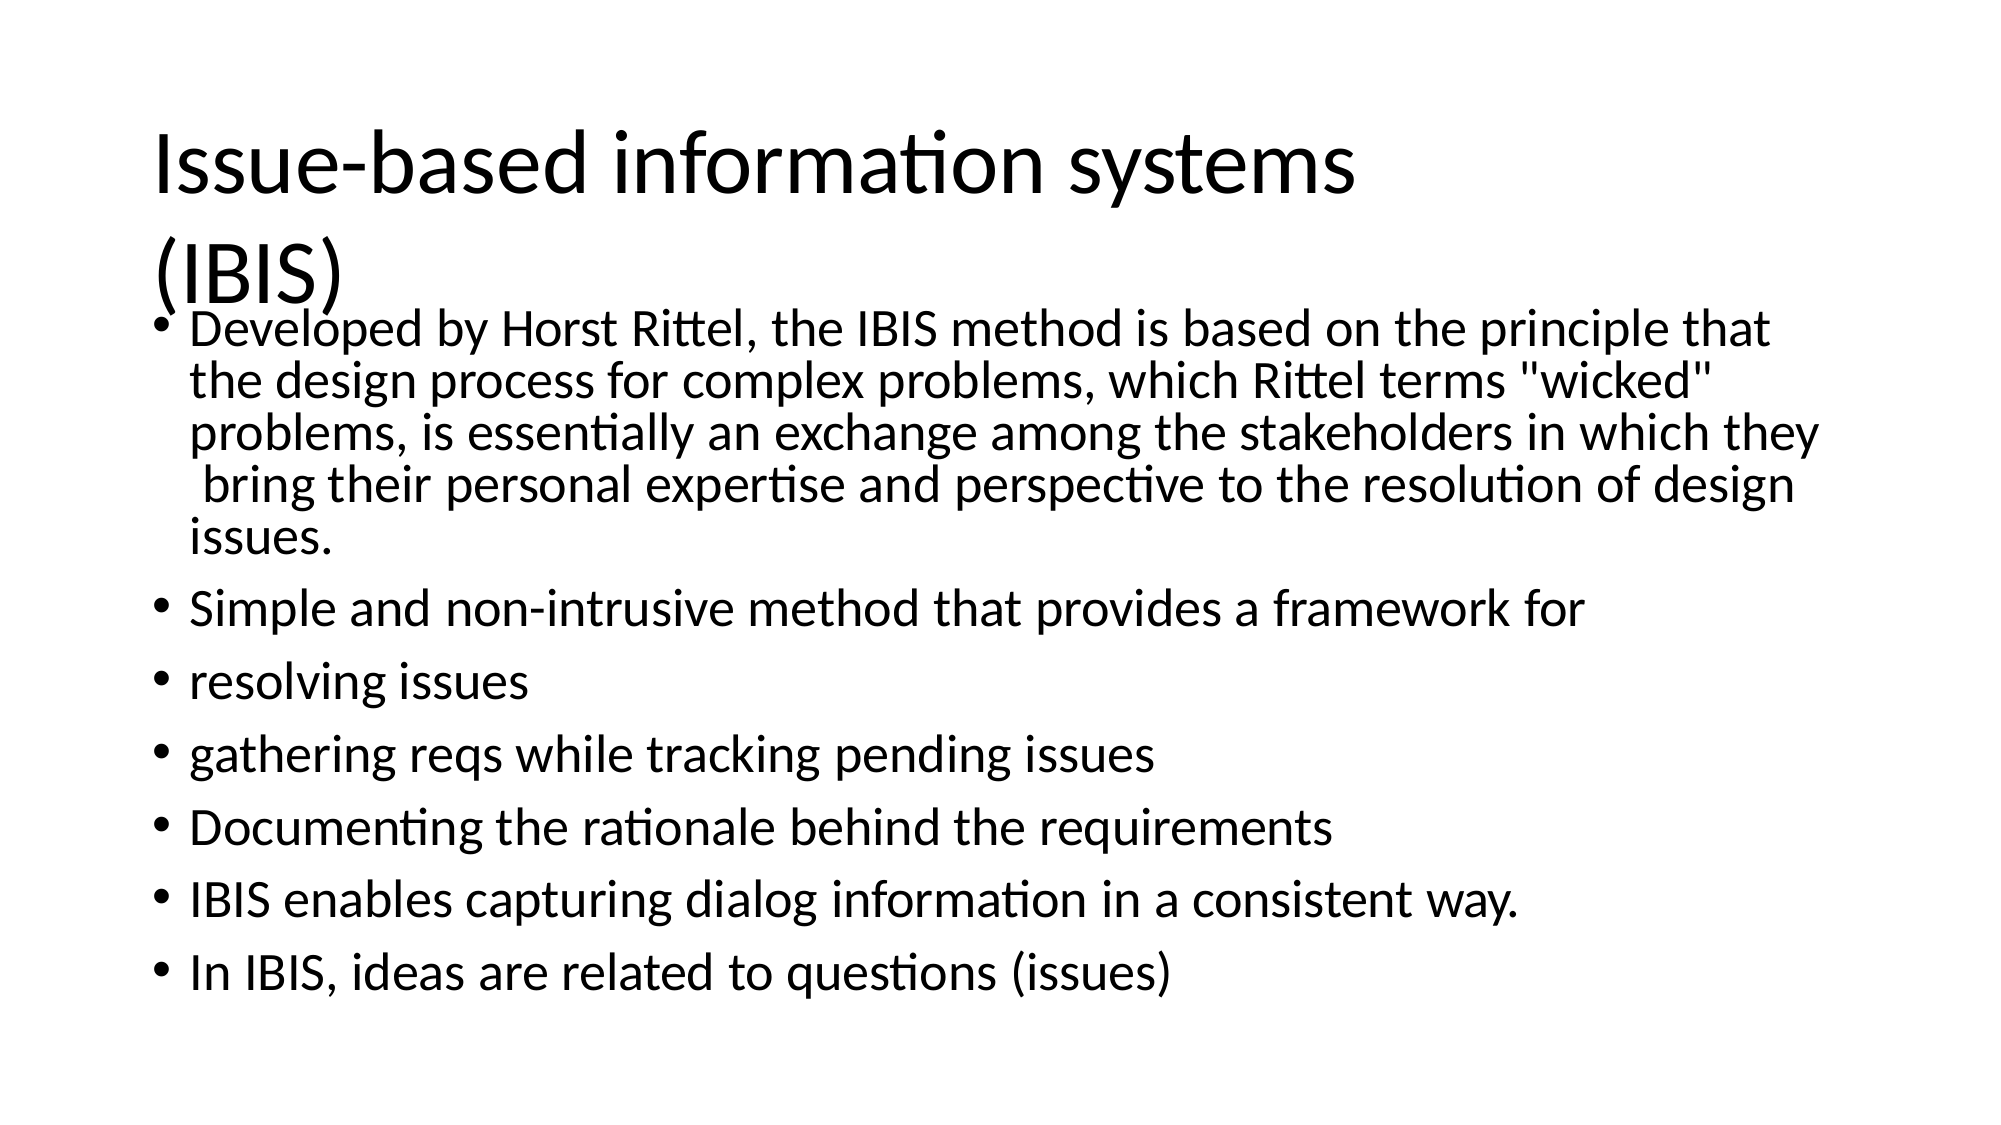

# Issue-based information systems (IBIS)
Developed by Horst Rittel, the IBIS method is based on the principle that  the design process for complex problems, which Rittel terms "wicked"  problems, is essentially an exchange among the stakeholders in which they  bring their personal expertise and perspective to the resolution of design  issues.
Simple and non-intrusive method that provides a framework for
resolving issues
gathering reqs while tracking pending issues
Documenting the rationale behind the requirements
IBIS enables capturing dialog information in a consistent way.
In IBIS, ideas are related to questions (issues)